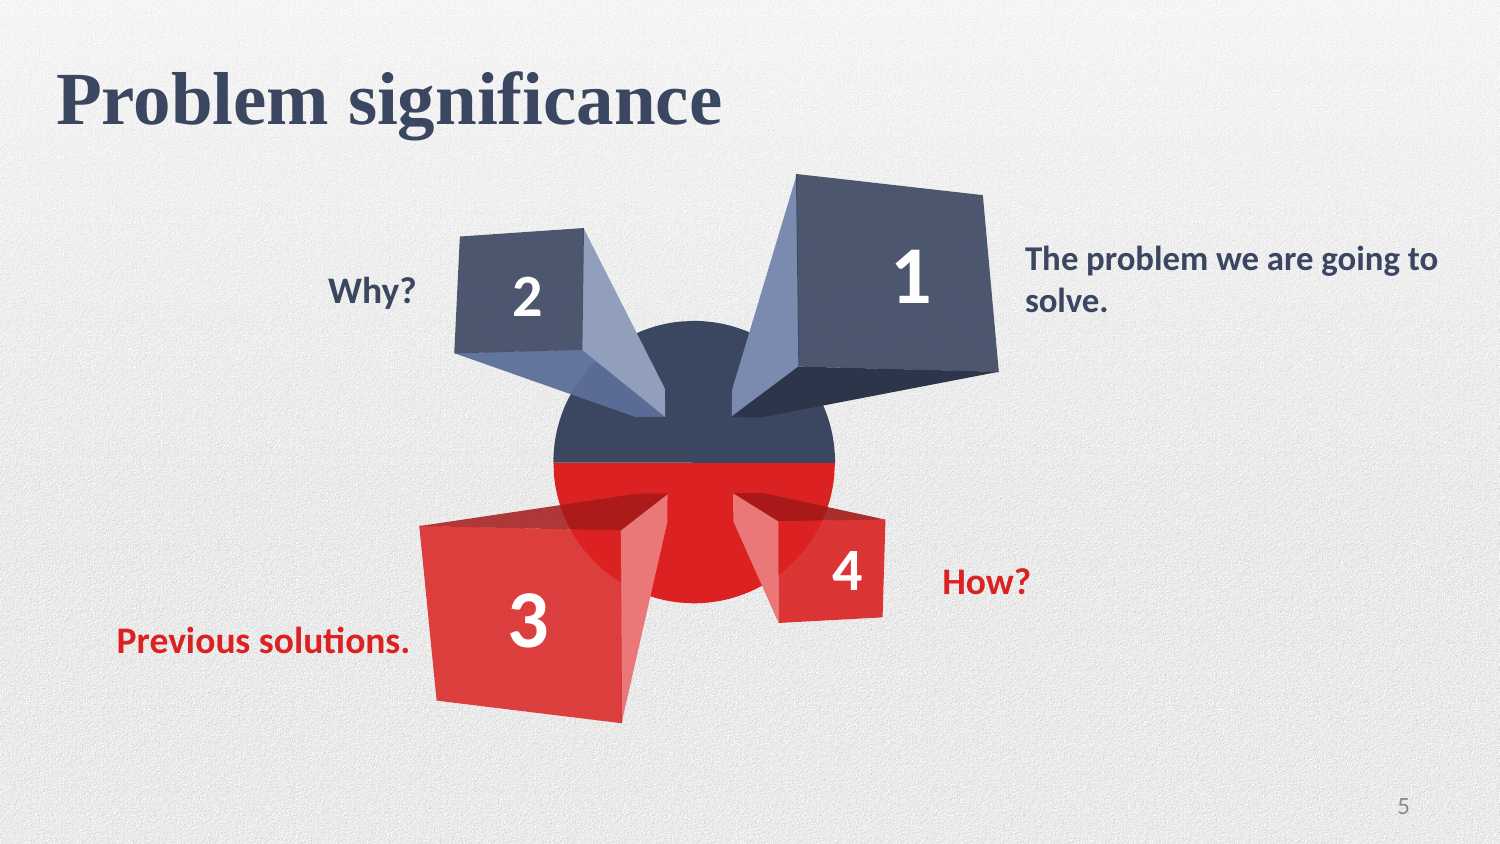

Problem significance

1

2

4

3
Why?
How?
Previous solutions.
The problem we are going to solve.
5